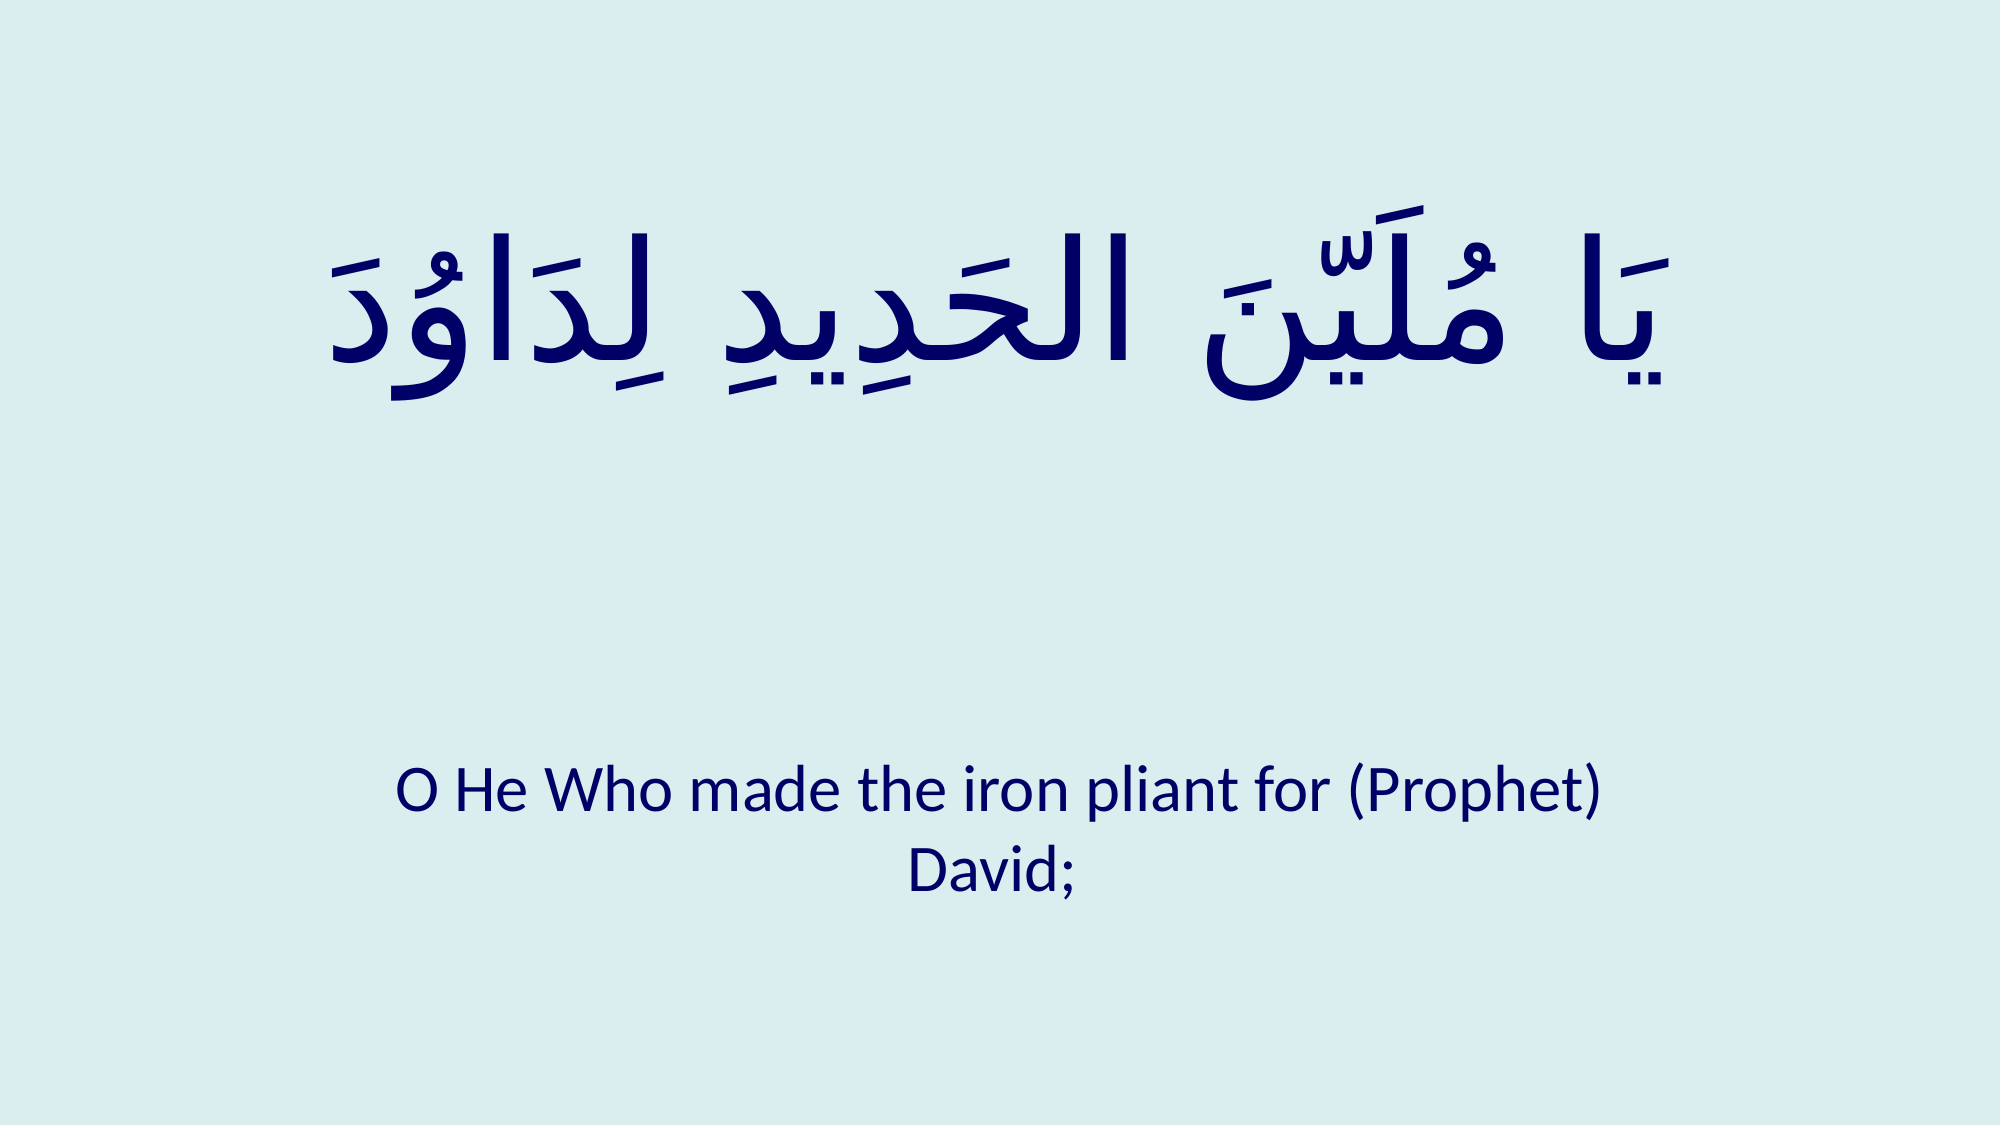

# يَا مُلَيّنَ الحَدِيدِ لِدَاوُدَ
O He Who made the iron pliant for (Prophet) David;